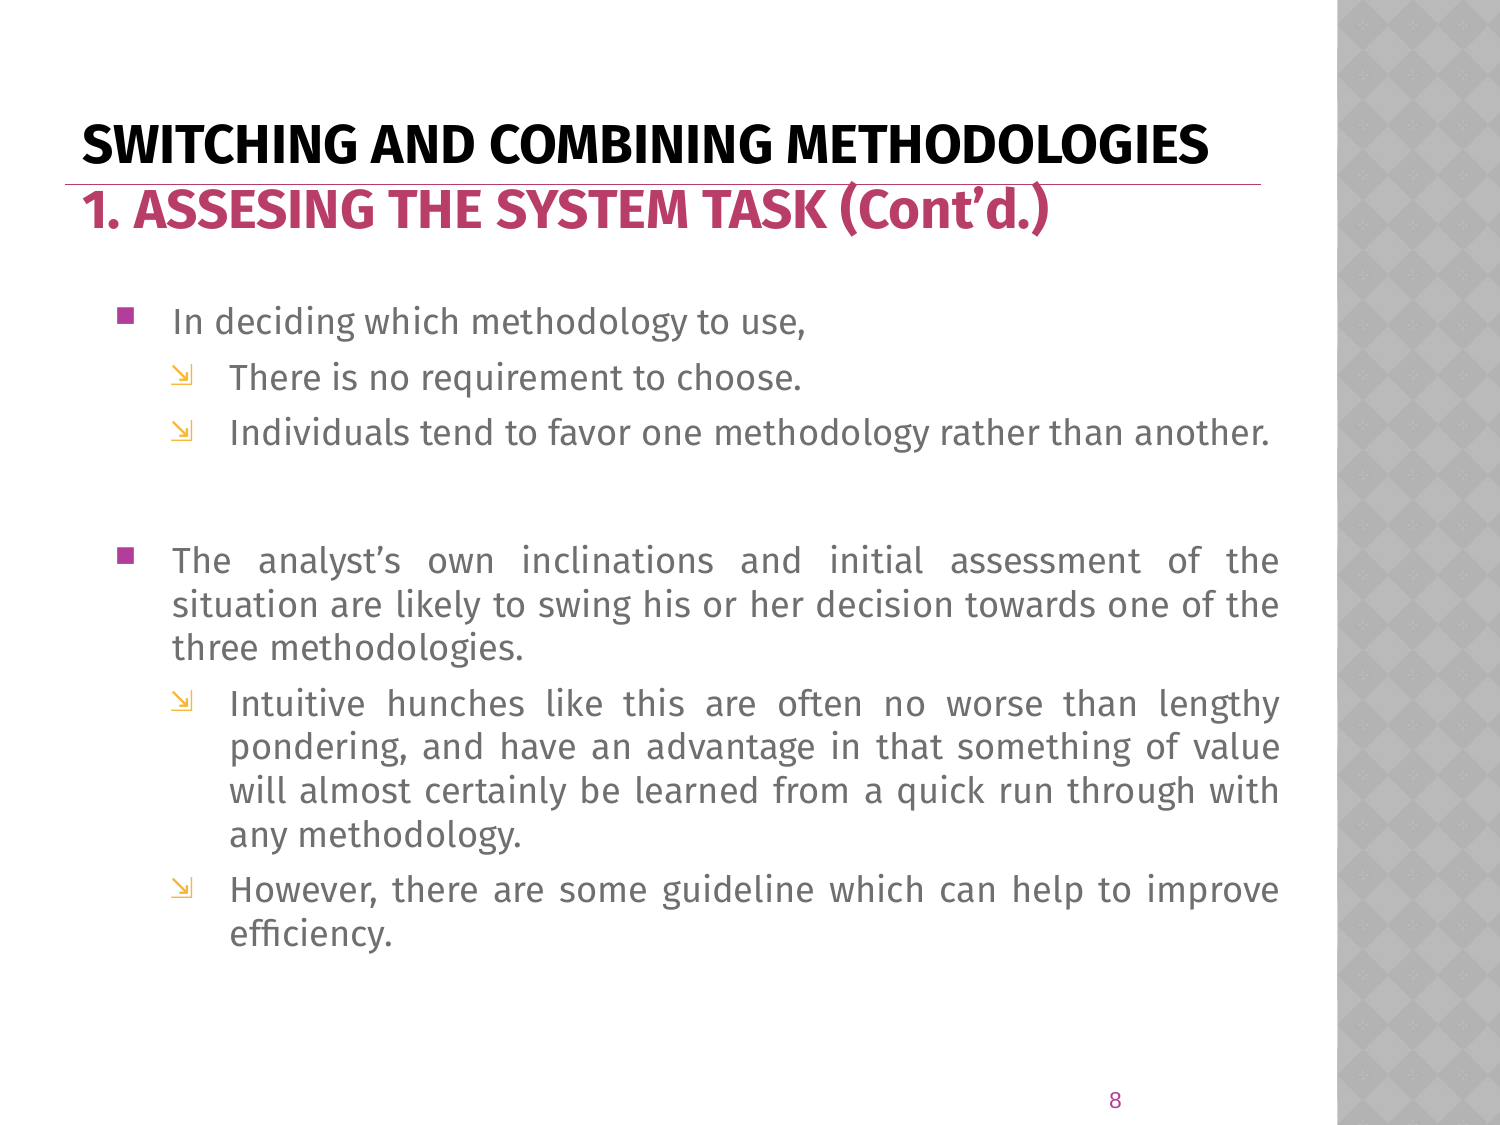

# SWITCHING AND COMBINING METHODOLOGIES 1. ASSESING THE SYSTEM TASK (Cont’d.)
In deciding which methodology to use,
There is no requirement to choose.
Individuals tend to favor one methodology rather than another.

The analyst’s own inclinations and initial assessment of the situation are likely to swing his or her decision towards one of the three methodologies.
Intuitive hunches like this are often no worse than lengthy pondering, and have an advantage in that something of value will almost certainly be learned from a quick run through with any methodology.
However, there are some guideline which can help to improve efficiency.

8